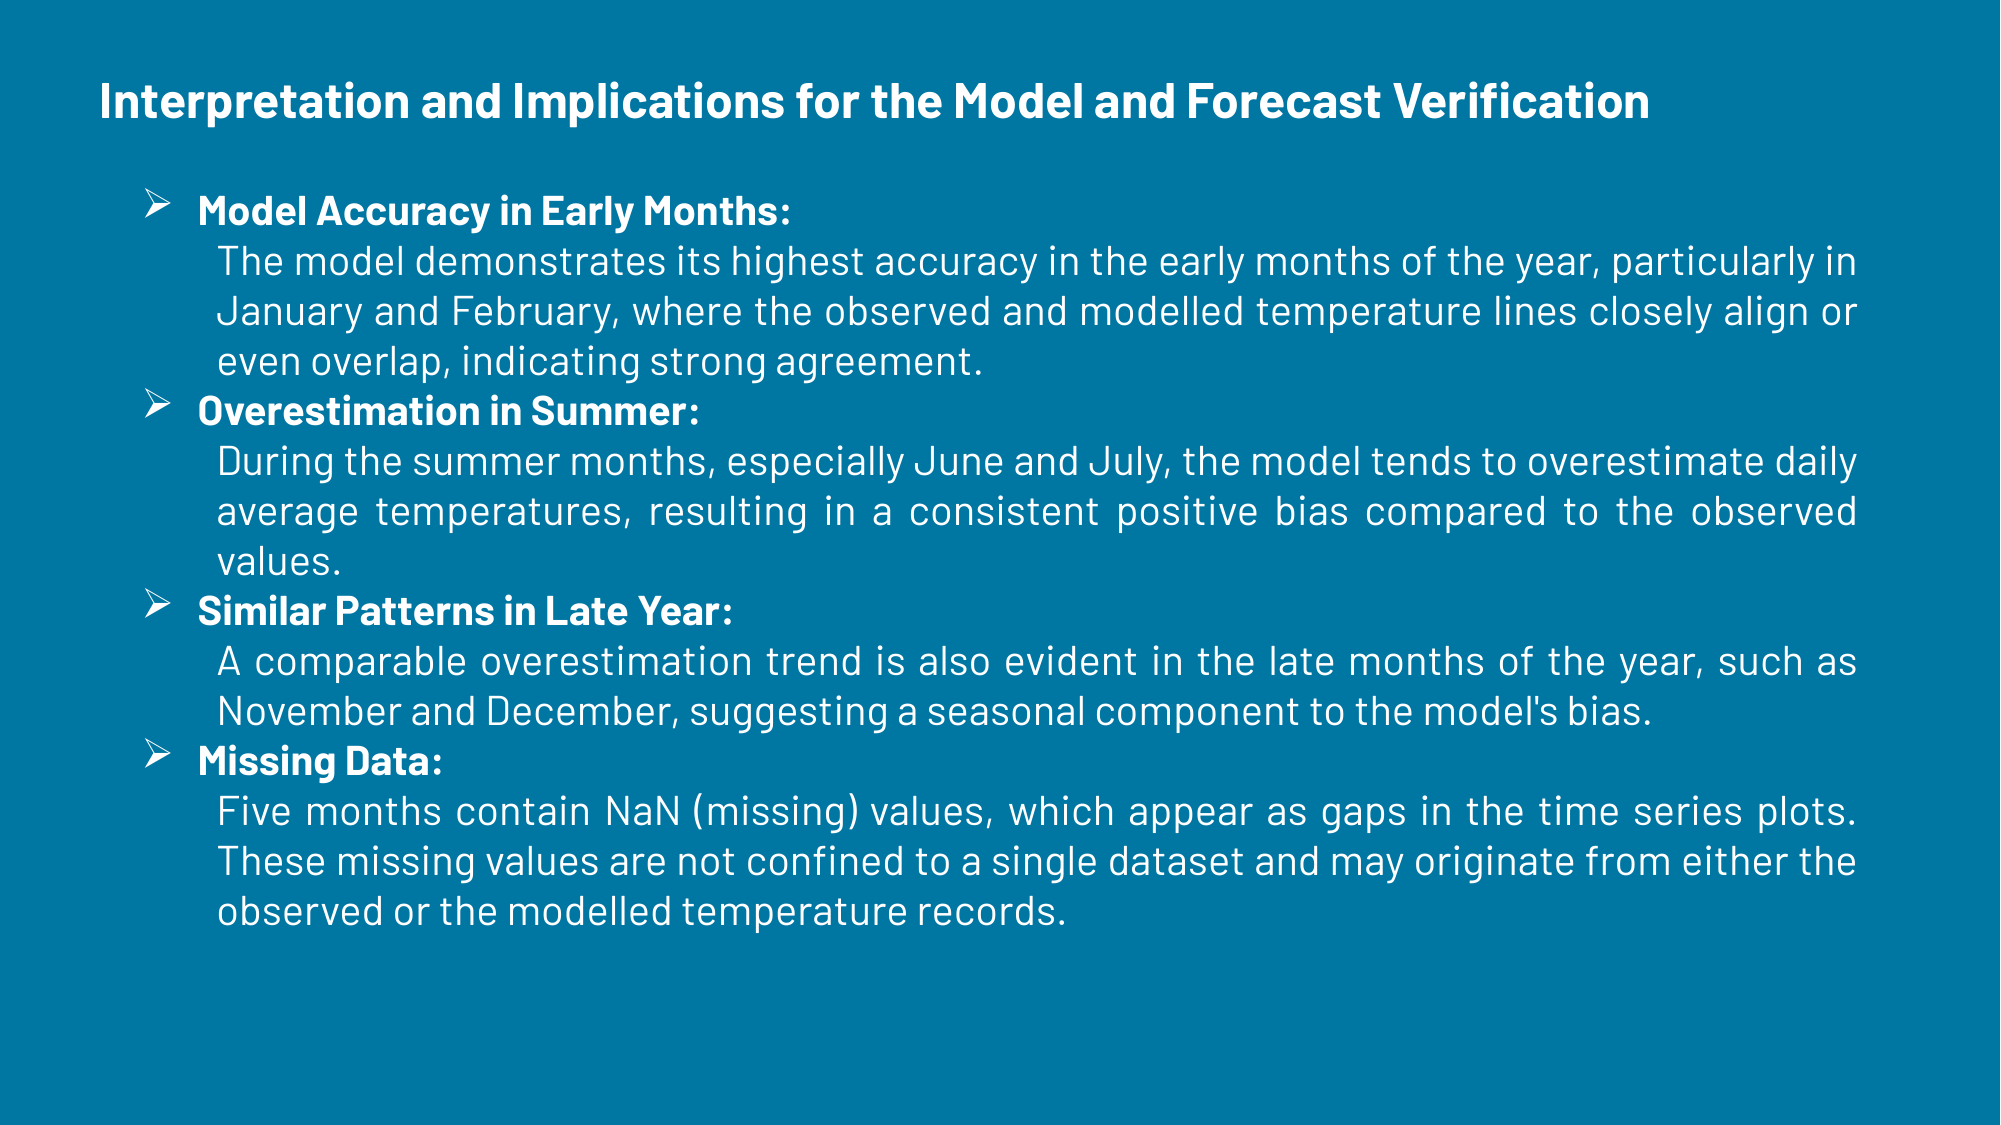

Interpretation and Implications for the Model and Forecast Verification
Model Accuracy in Early Months:
The model demonstrates its highest accuracy in the early months of the year, particularly in January and February, where the observed and modelled temperature lines closely align or even overlap, indicating strong agreement.
Overestimation in Summer:
During the summer months, especially June and July, the model tends to overestimate daily average temperatures, resulting in a consistent positive bias compared to the observed values.
Similar Patterns in Late Year:
A comparable overestimation trend is also evident in the late months of the year, such as November and December, suggesting a seasonal component to the model's bias.
Missing Data:
Five months contain NaN (missing) values, which appear as gaps in the time series plots. These missing values are not confined to a single dataset and may originate from either the observed or the modelled temperature records.